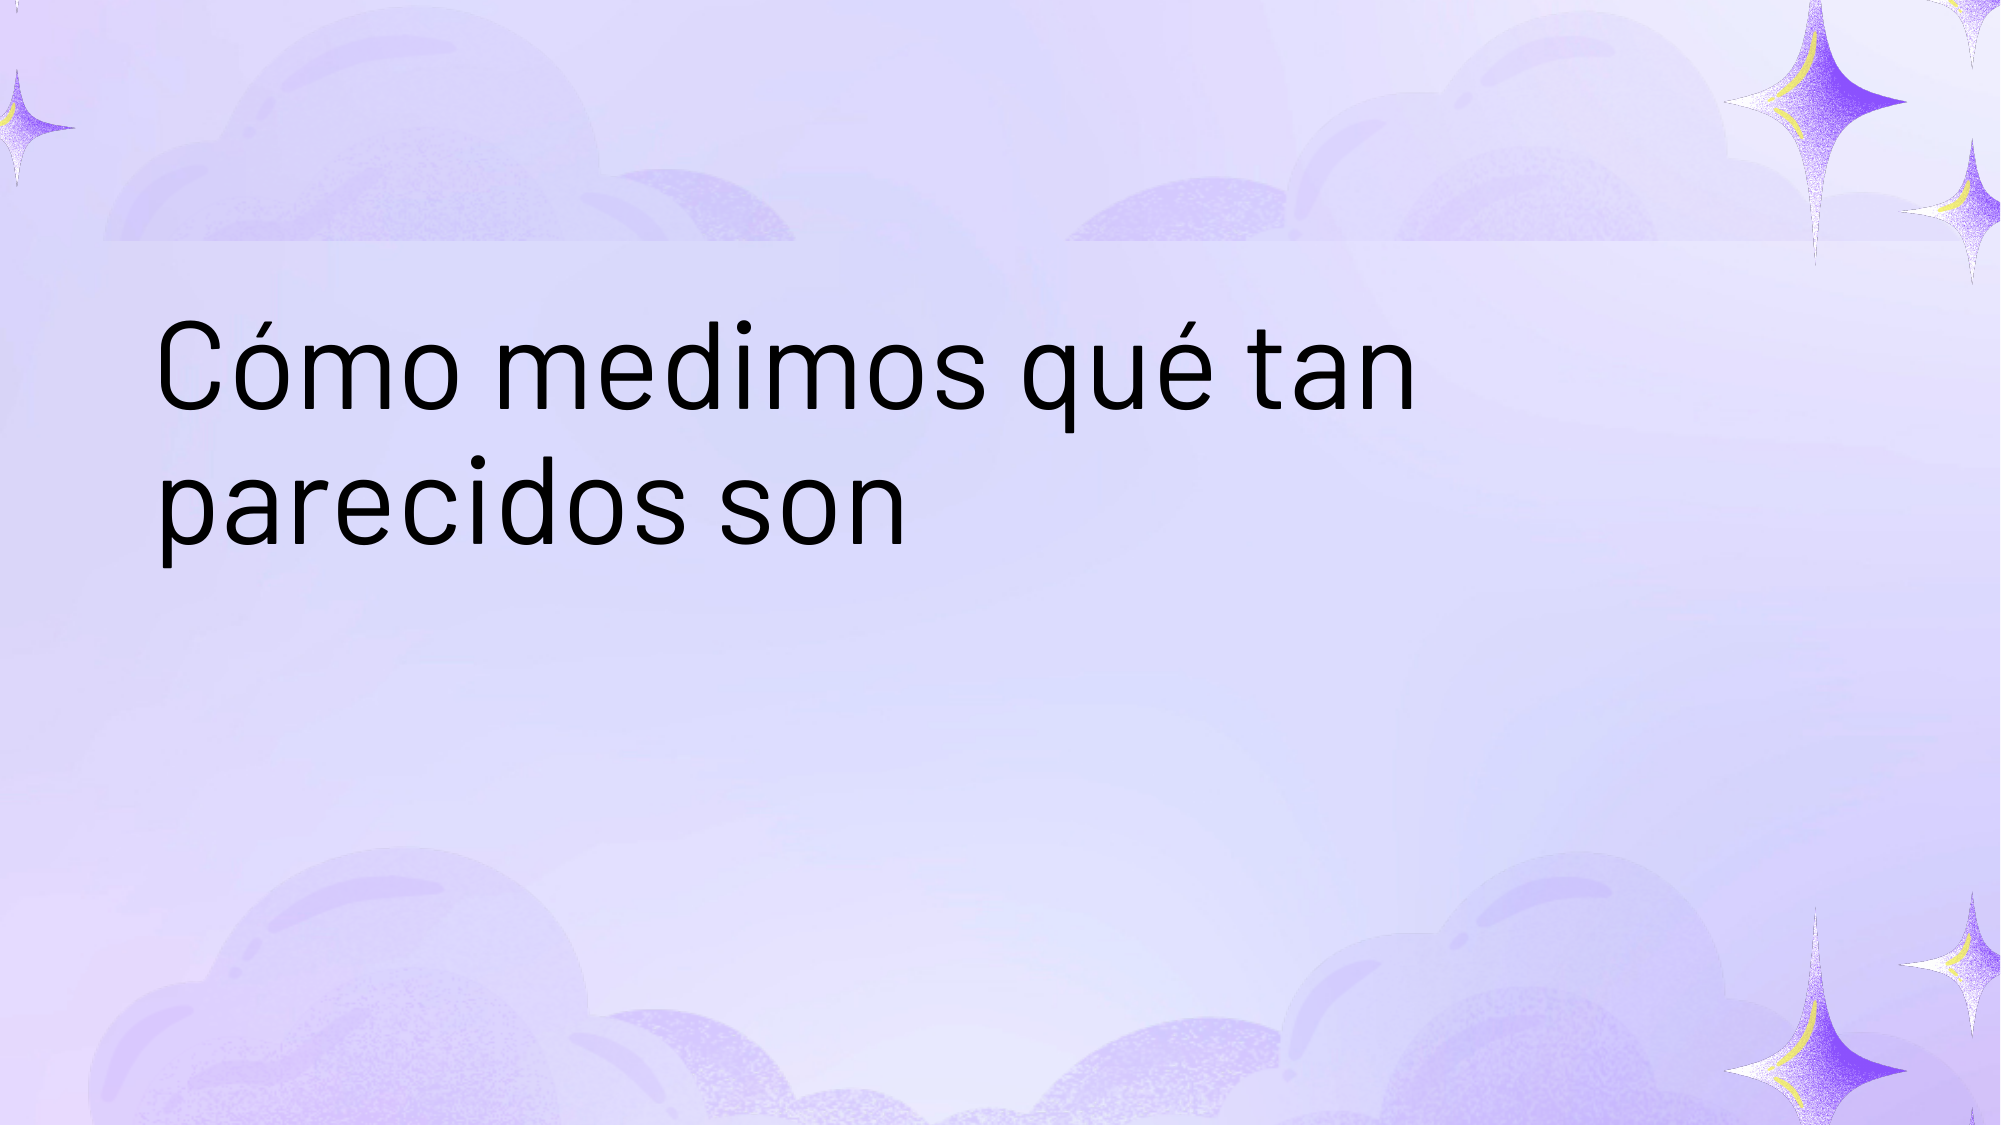

# Cómo medimos qué tan parecidos son